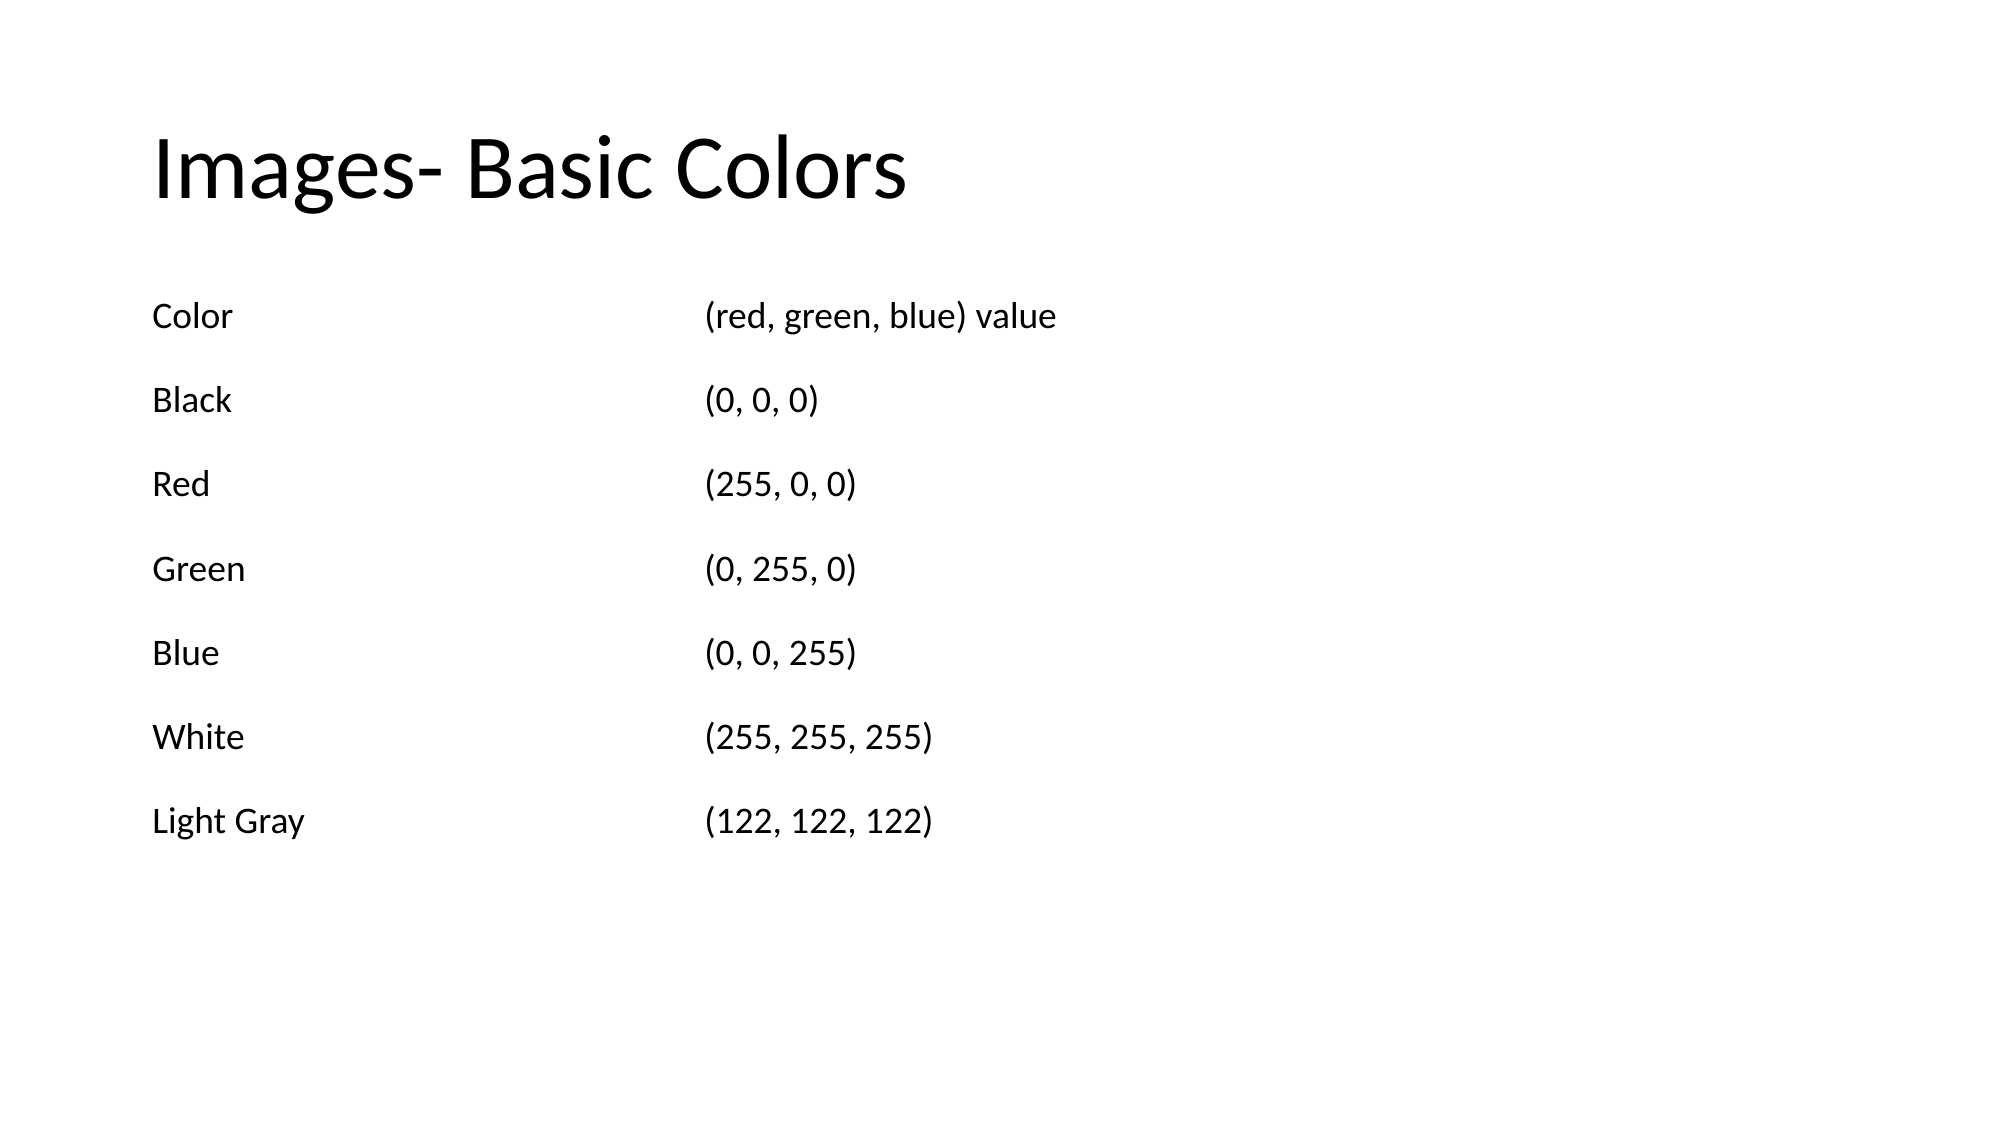

# Images- Basic Colors
| Color | (red, green, blue) value |
| --- | --- |
| Black | (0, 0, 0) |
| Red | (255, 0, 0) |
| Green | (0, 255, 0) |
| Blue | (0, 0, 255) |
| White | (255, 255, 255) |
| Light Gray | (122, 122, 122) |